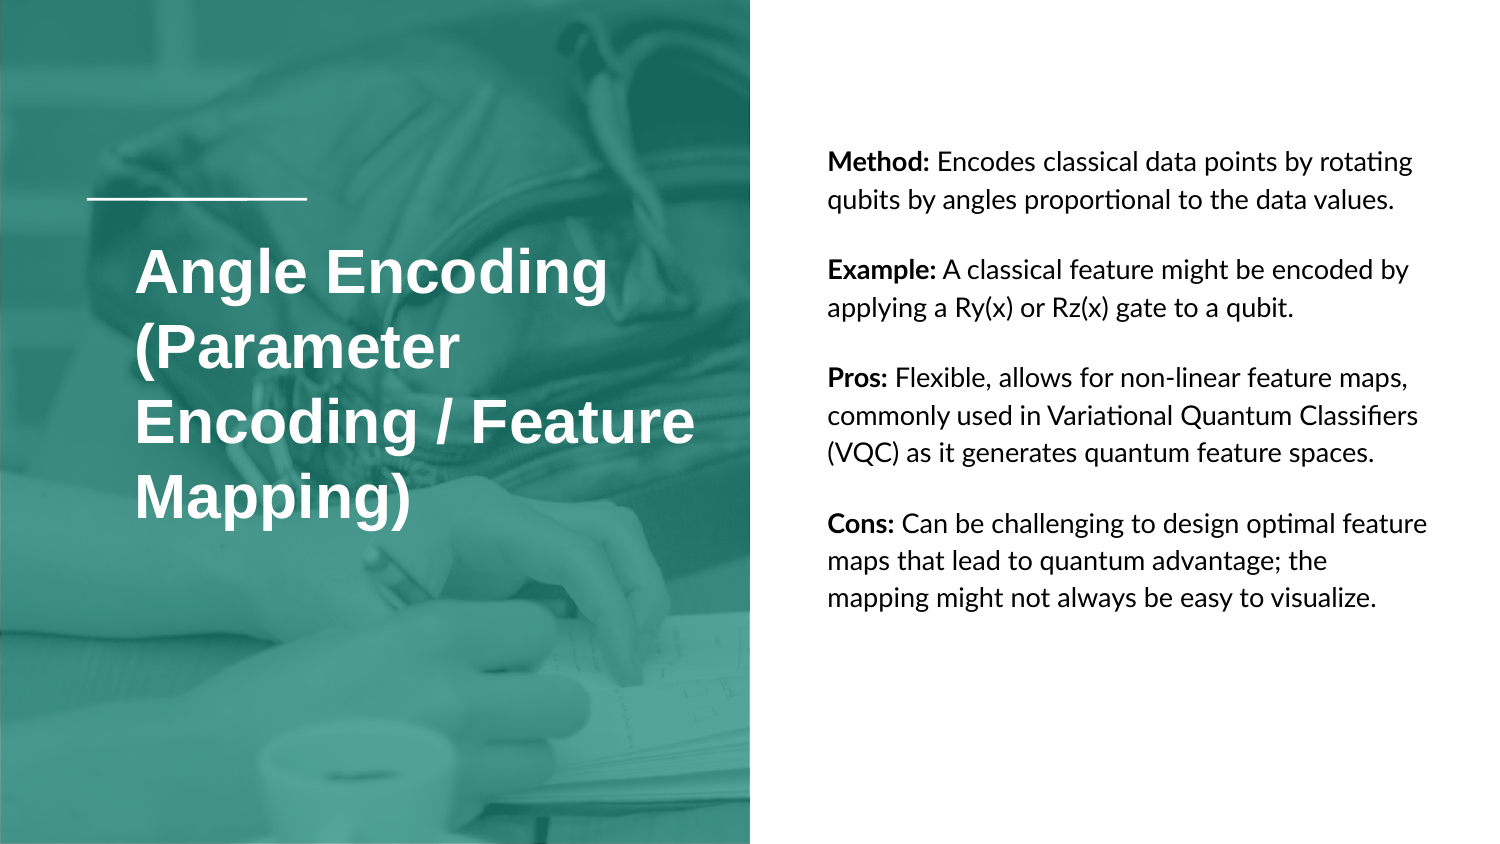

Method: Encodes classical data points by rotating qubits by angles proportional to the data values.
Example: A classical feature might be encoded by applying a Ry​(x) or Rz​(x) gate to a qubit.
Pros: Flexible, allows for non-linear feature maps, commonly used in Variational Quantum Classifiers (VQC) as it generates quantum feature spaces.
Cons: Can be challenging to design optimal feature maps that lead to quantum advantage; the mapping might not always be easy to visualize.
# Angle Encoding (Parameter Encoding / Feature Mapping)